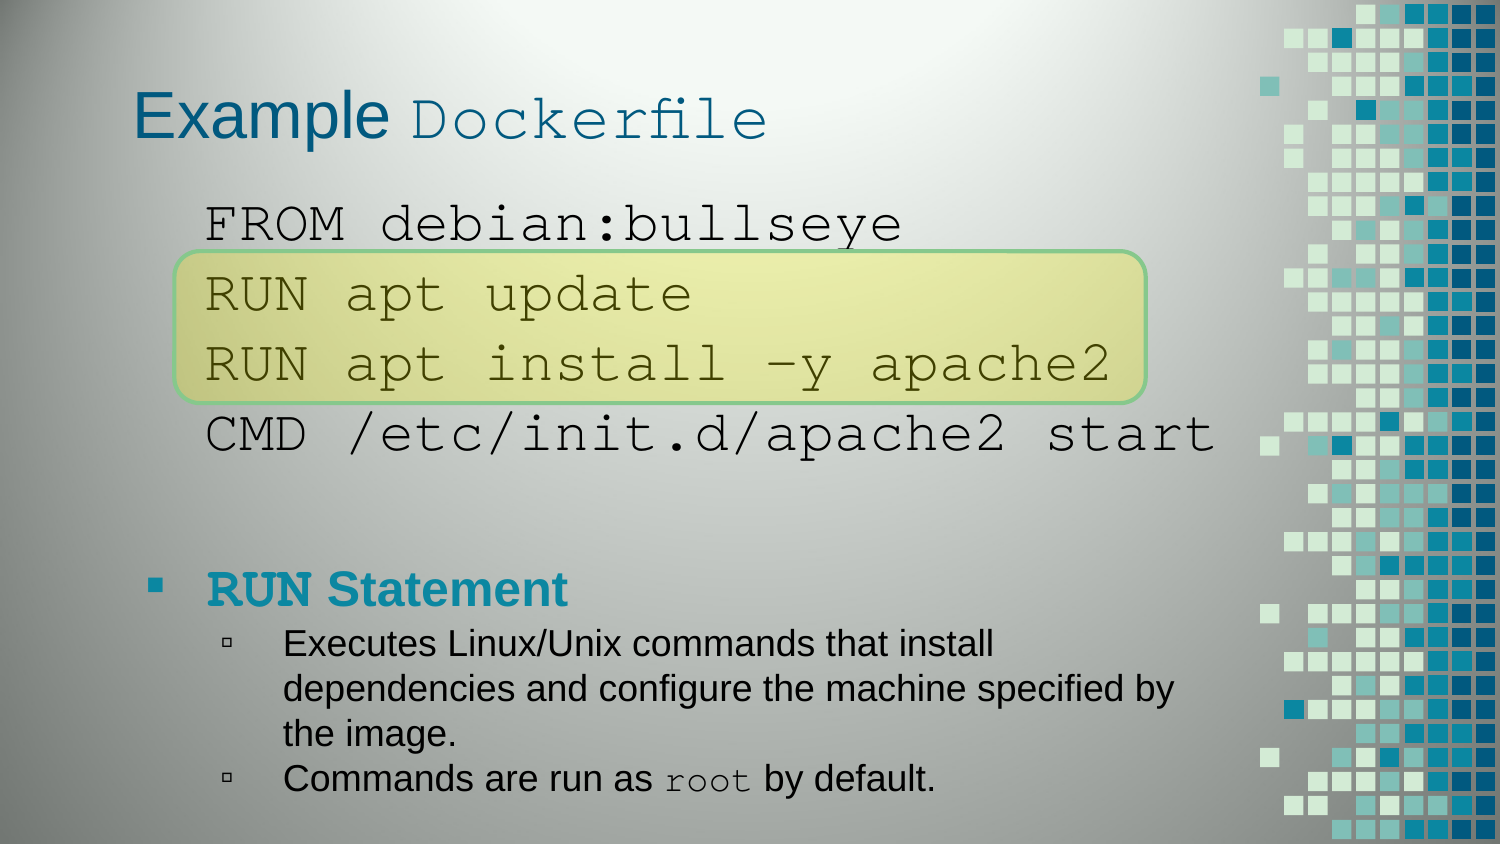

# Example Dockerfile
FROM debian:bullseye
RUN apt update
RUN apt install -y apache2
CMD /etc/init.d/apache2 start

RUN Statement
Executes Linux/Unix commands that install dependencies and configure the machine specified by the image.
Commands are run as root by default.